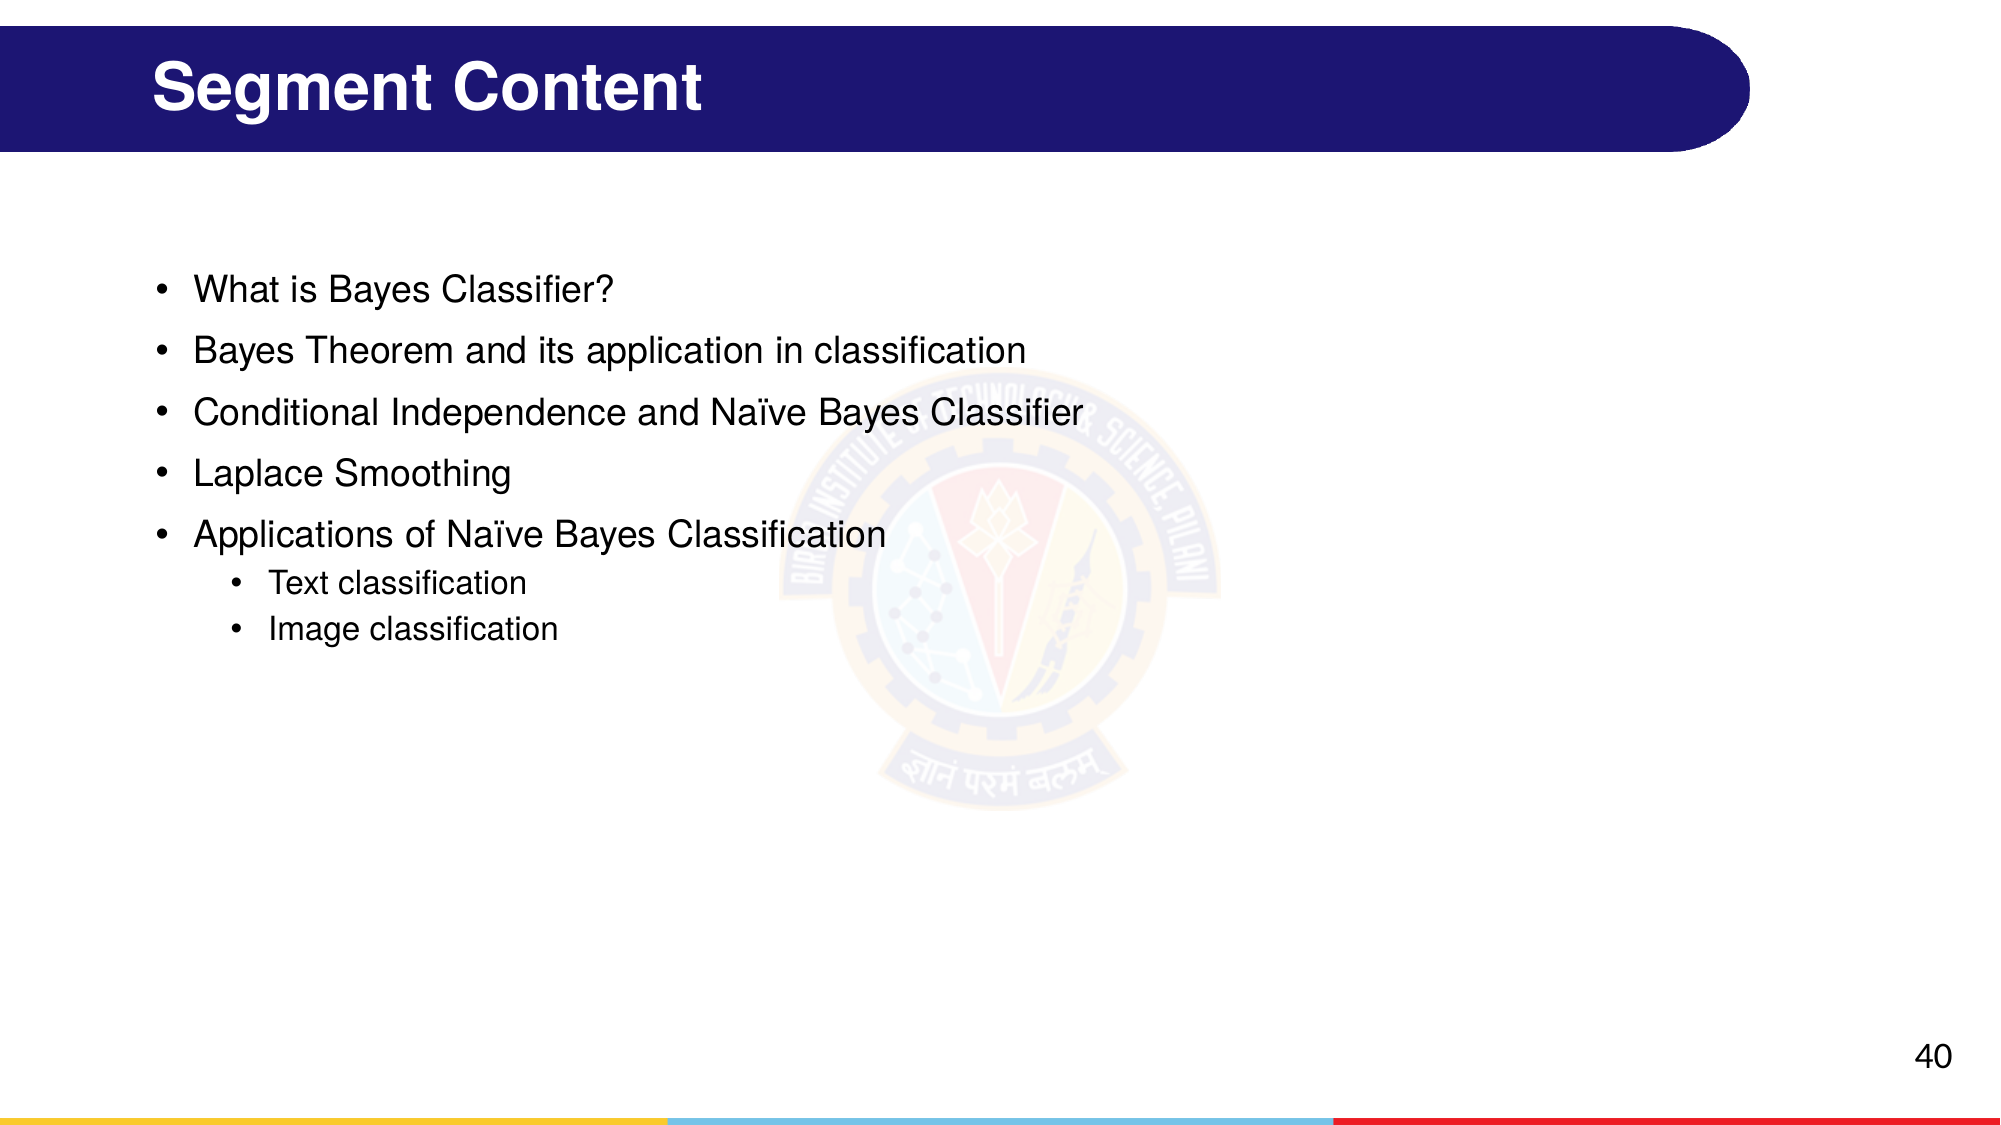

# Segment Content

What is Bayes Classifier?
Bayes Theorem and its application in classification
Conditional Independence and Naïve Bayes Classifier
Laplace Smoothing
Applications of Naïve Bayes Classification
Text classification
Image classification

40